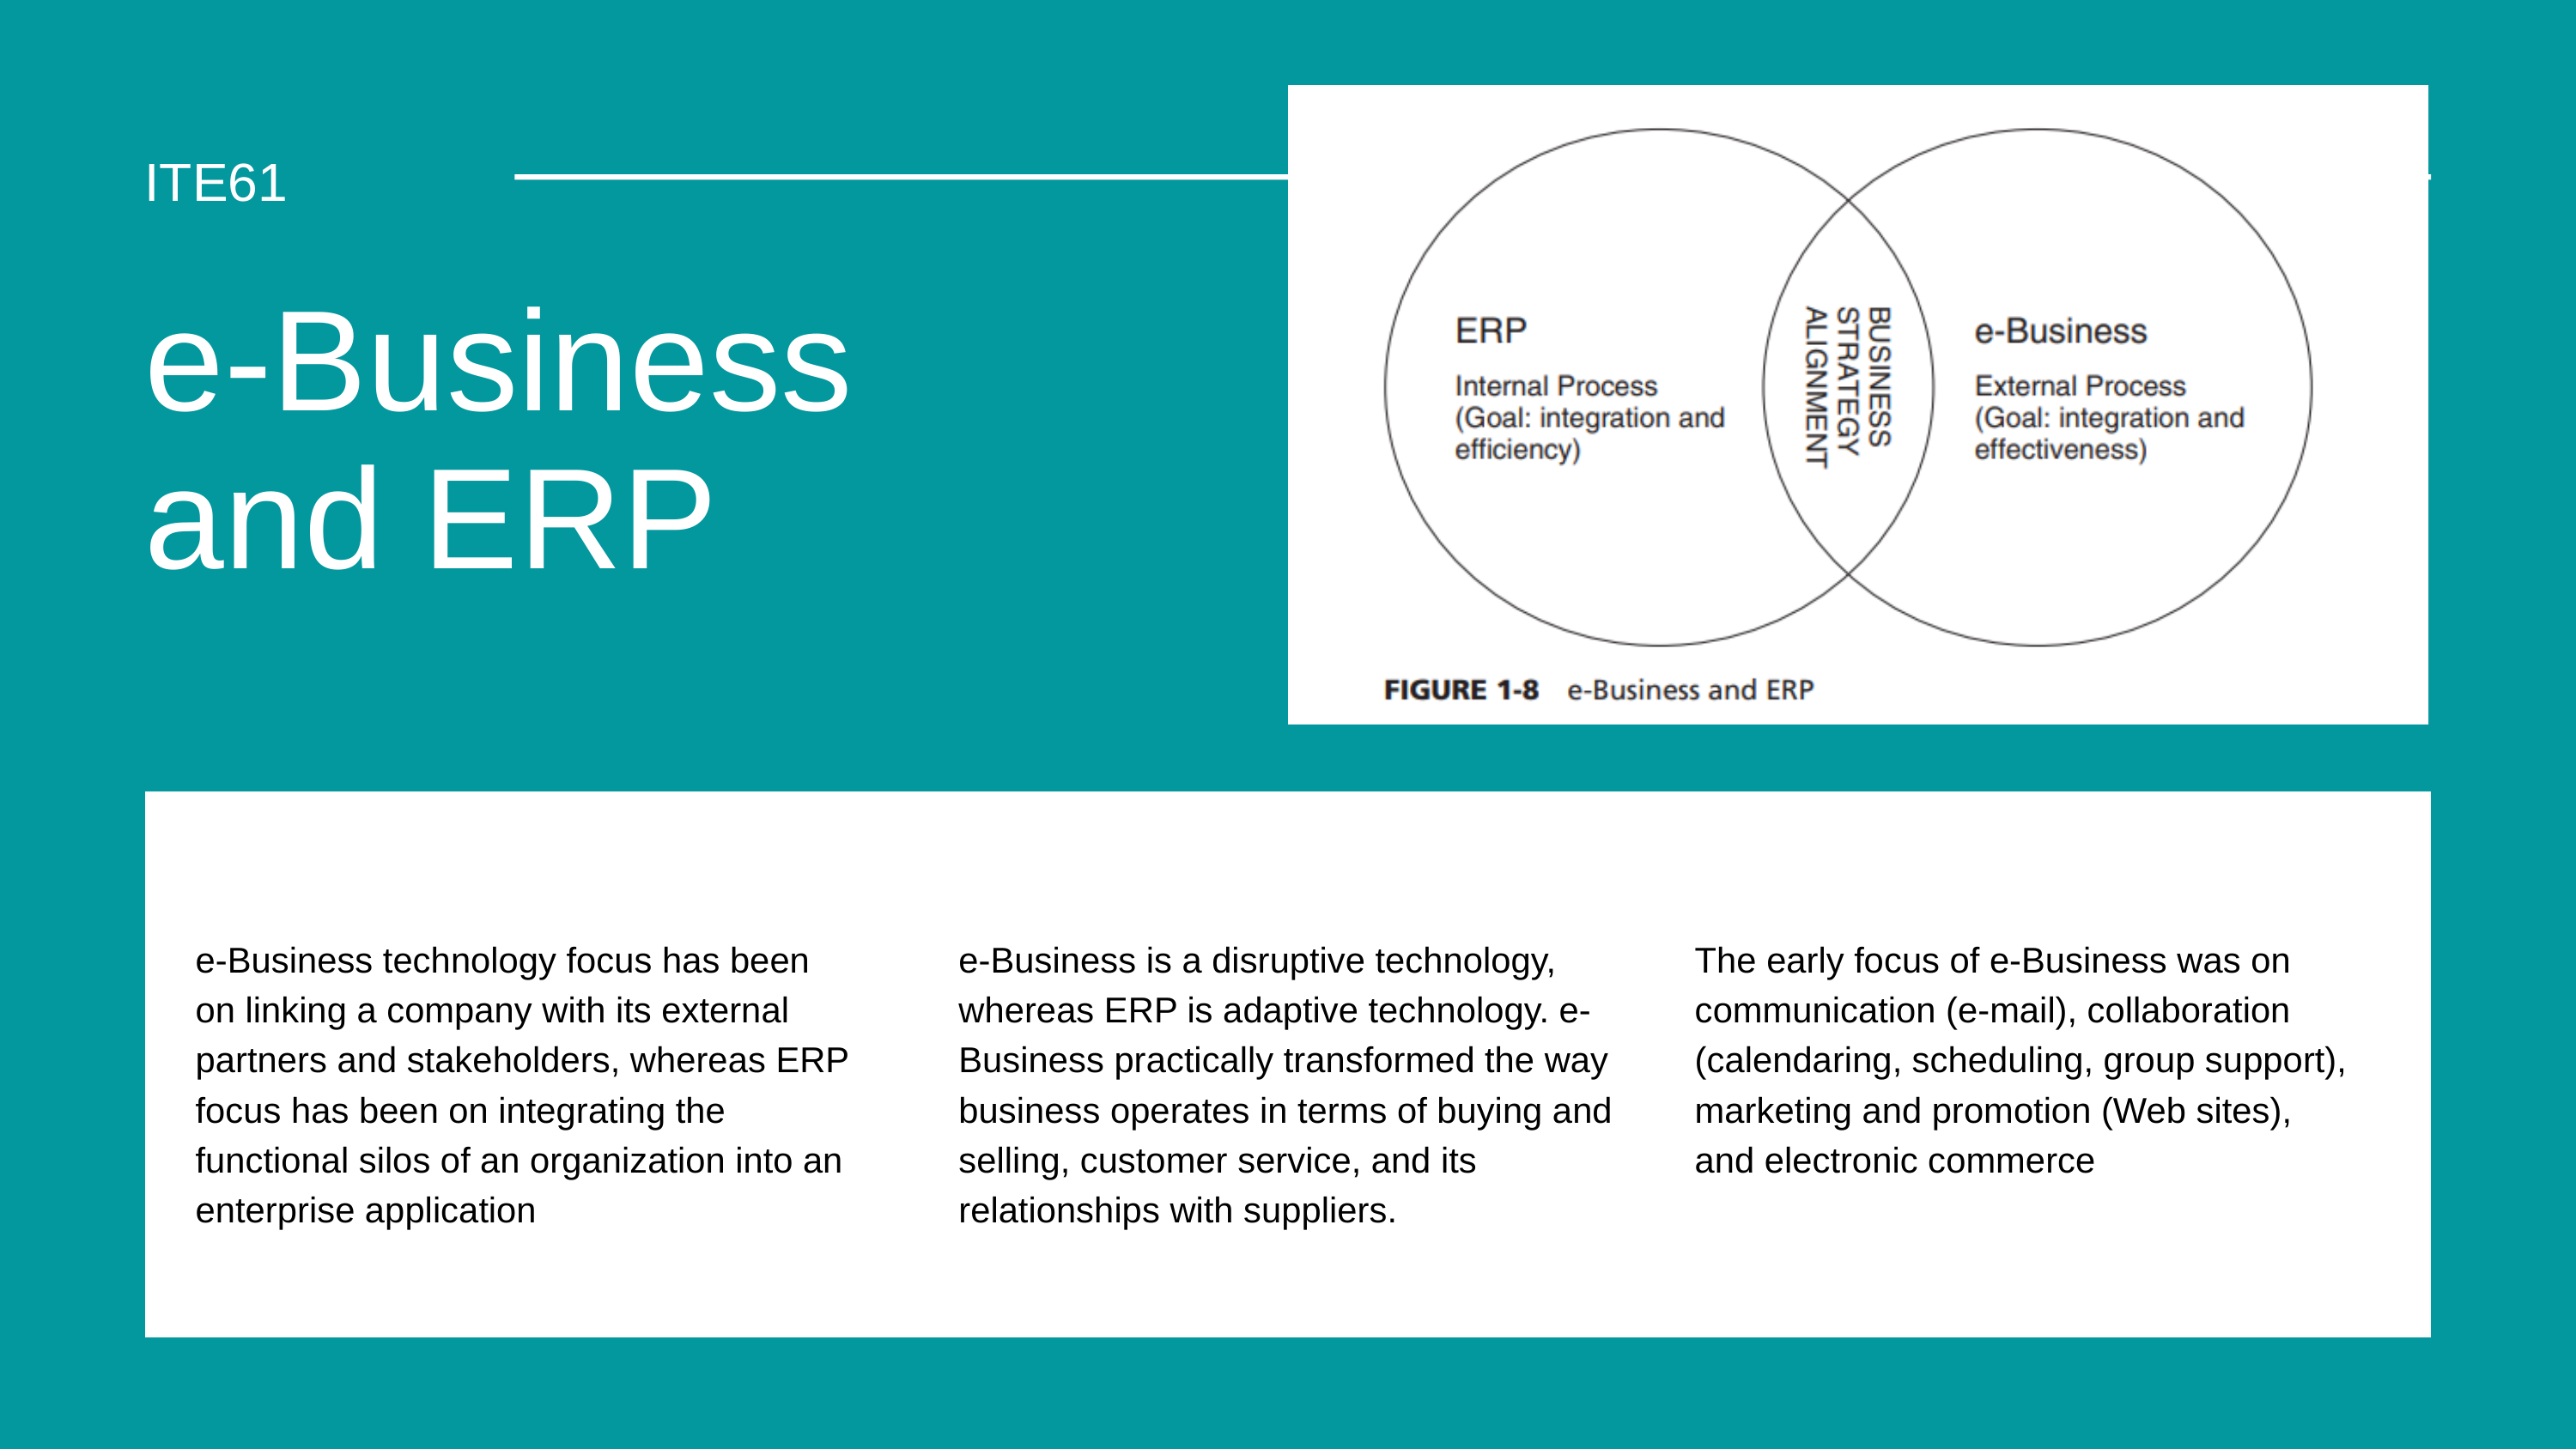

ITE61

e-Business and ERP

e-Business technology focus has been on linking a company with its external partners and stakeholders, whereas ERP focus has been on integrating the functional silos of an organization into an enterprise application
e-Business is a disruptive technology, whereas ERP is adaptive technology. e-Business practically transformed the way business operates in terms of buying and selling, customer service, and its relationships with suppliers.
The early focus of e-Business was on communication (e-mail), collaboration (calendaring, scheduling, group support), marketing and promotion (Web sites), and electronic commerce